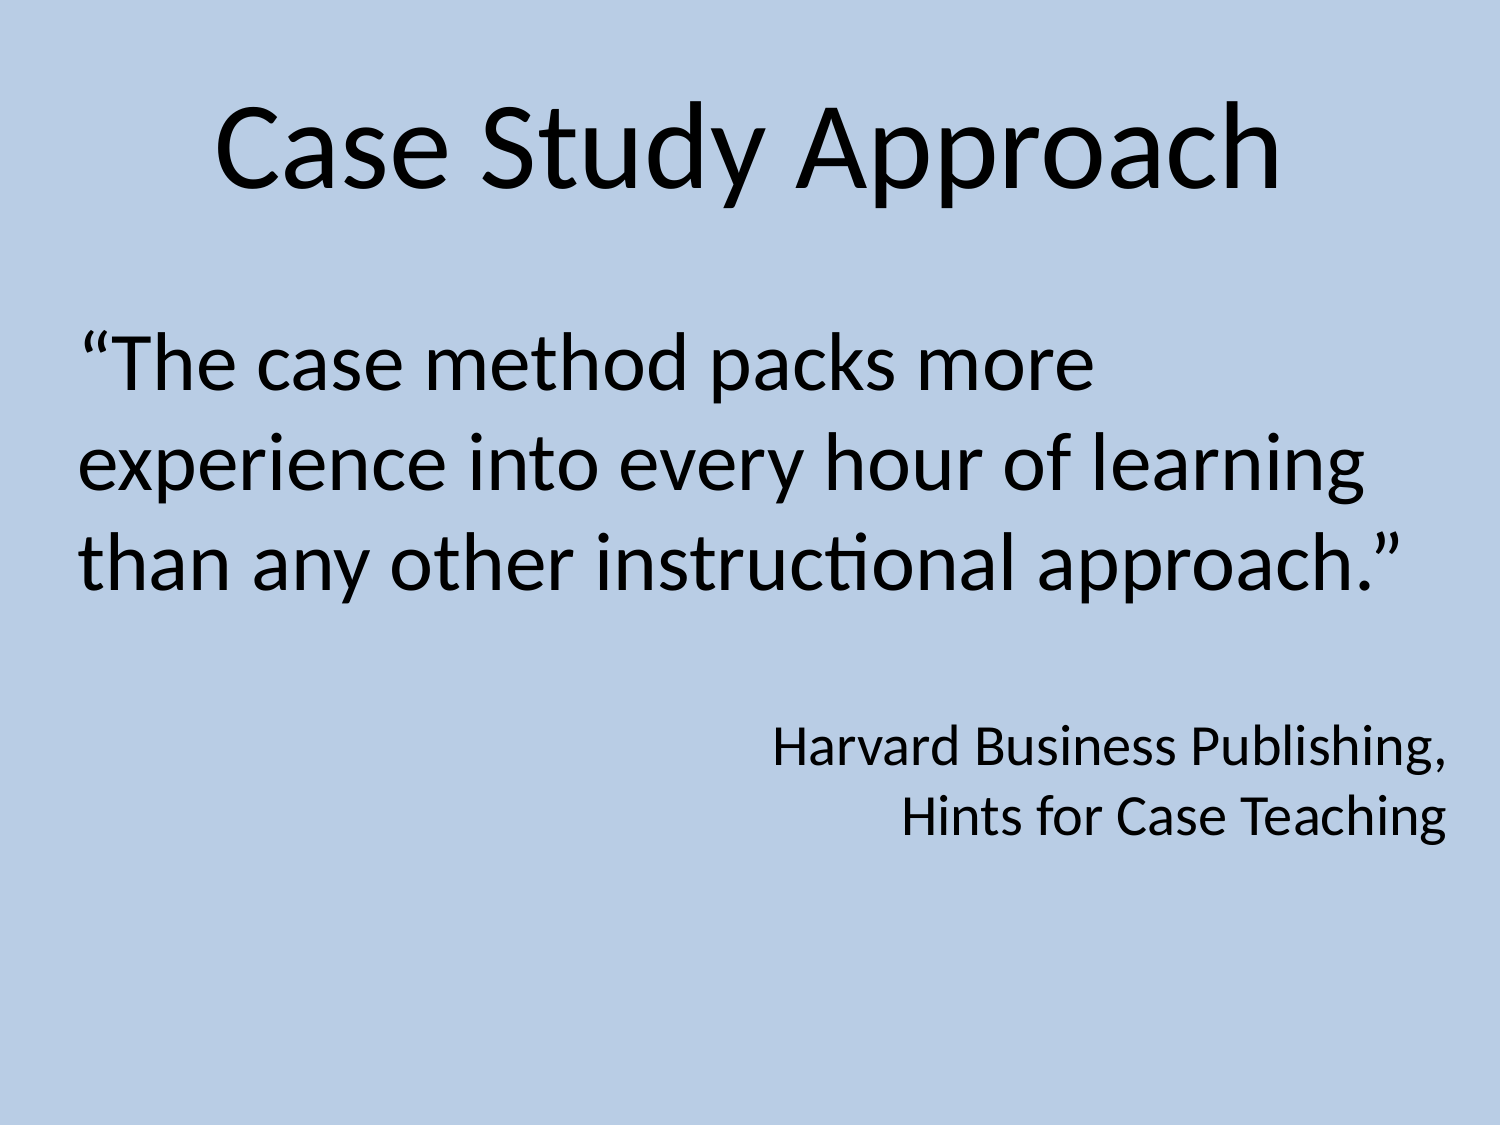

# Case Study Approach
“The case method packs more experience into every hour of learning than any other instructional approach.”

Harvard Business Publishing,
 Hints for Case Teaching